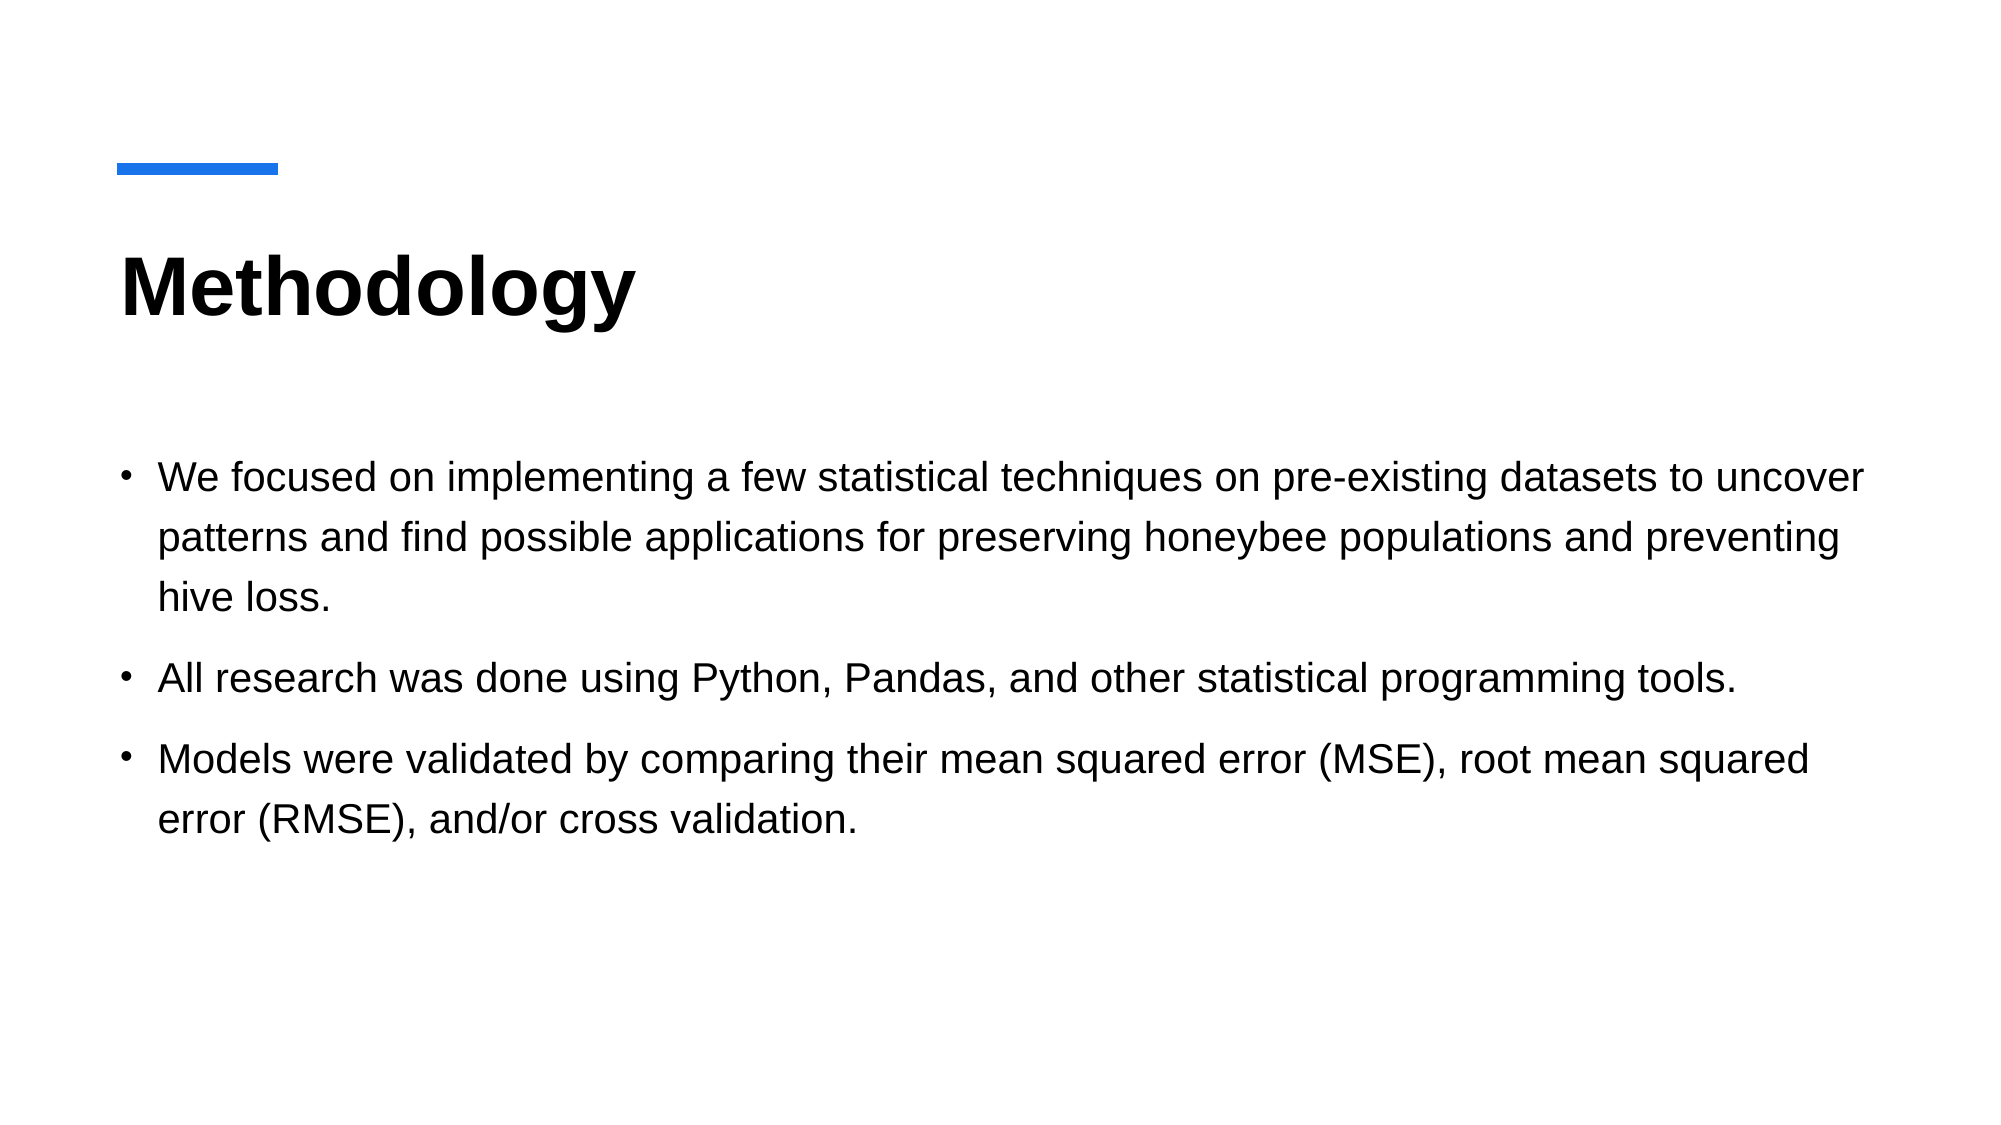

# Methodology
We focused on implementing a few statistical techniques on pre-existing datasets to uncover patterns and find possible applications for preserving honeybee populations and preventing hive loss.
All research was done using Python, Pandas, and other statistical programming tools.
Models were validated by comparing their mean squared error (MSE), root mean squared error (RMSE), and/or cross validation.